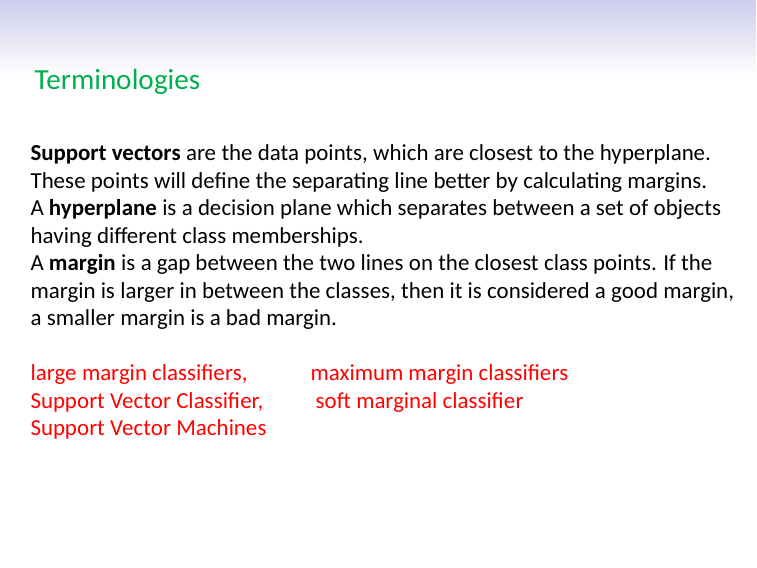

# Terminologies
Support vectors are the data points, which are closest to the hyperplane. These points will define the separating line better by calculating margins.
A hyperplane is a decision plane which separates between a set of objects having different class memberships.
A margin is a gap between the two lines on the closest class points. If the margin is larger in between the classes, then it is considered a good margin, a smaller margin is a bad margin.

large margin classifiers,            maximum margin classifiers
Support Vector Classifier,          soft marginal classifier
Support Vector Machines

First Semester 2021-2022
13